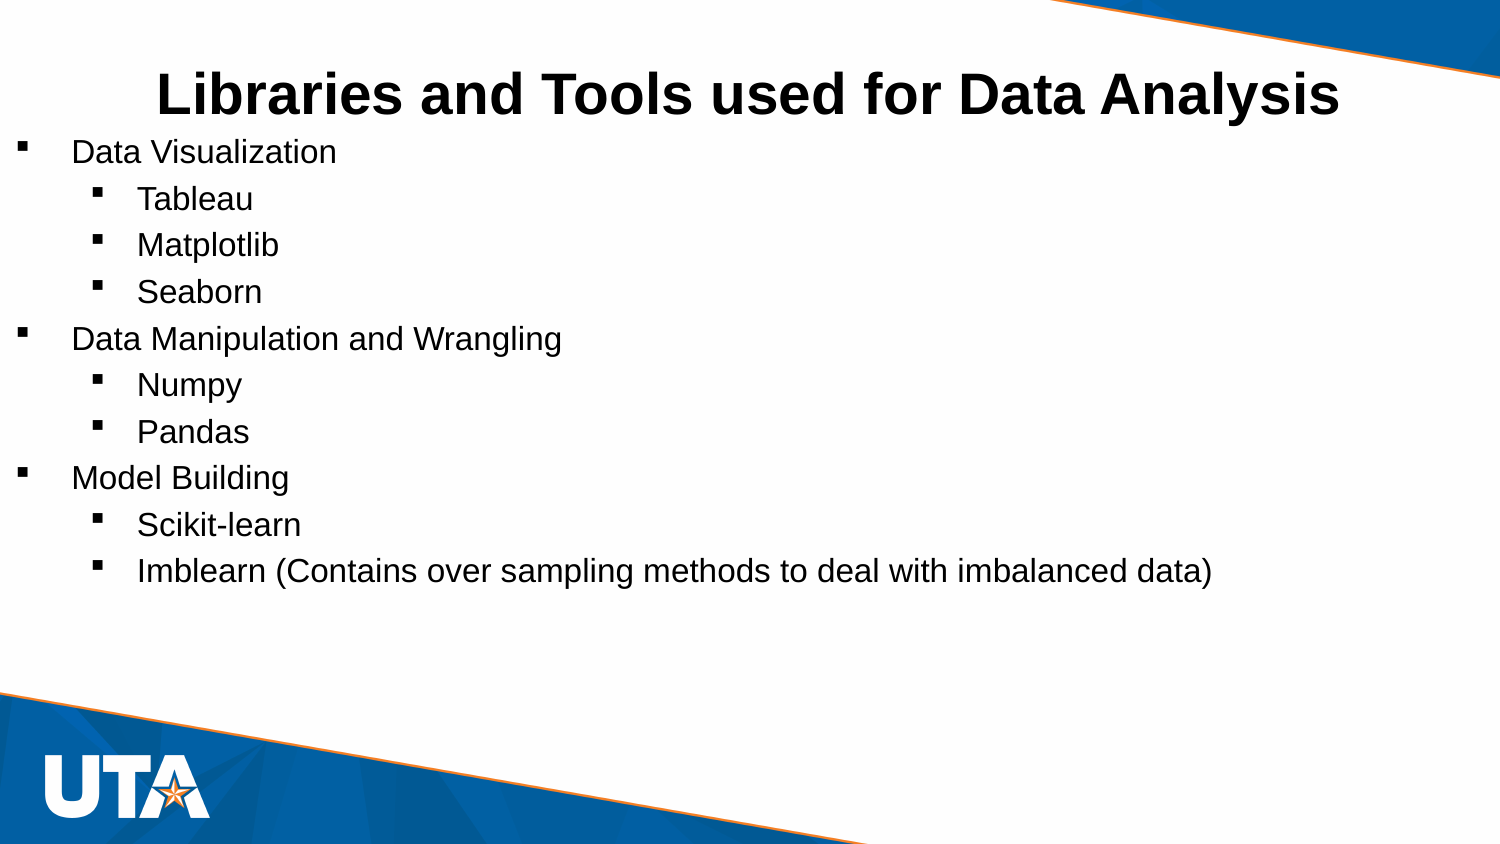

# Libraries and Tools used for Data Analysis
Data Visualization
Tableau
Matplotlib
Seaborn
Data Manipulation and Wrangling
Numpy
Pandas
Model Building
Scikit-learn
Imblearn (Contains over sampling methods to deal with imbalanced data)